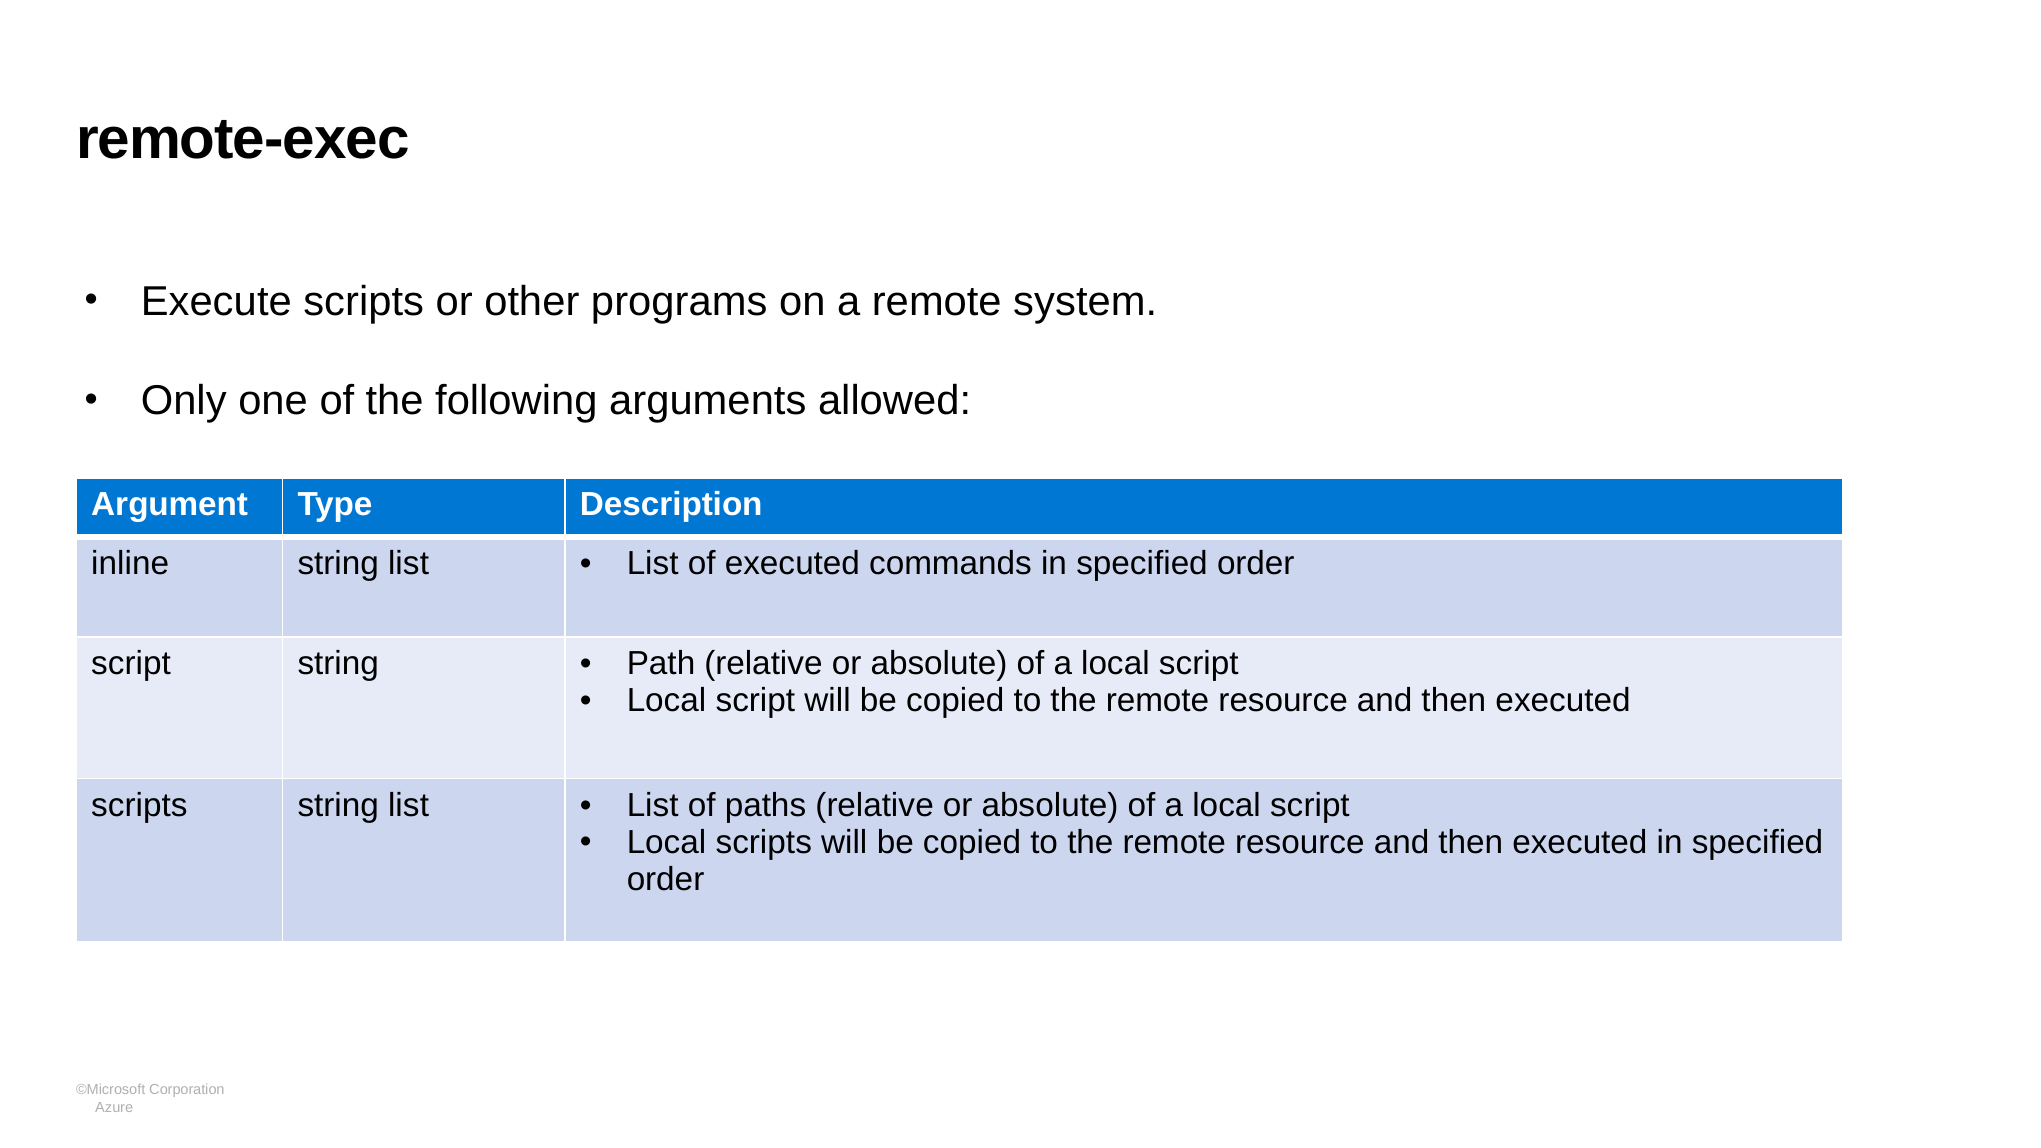

# remote-exec
Execute scripts or other programs on a remote system.

Only one of the following arguments allowed:
| Argument | Type | Description |
| --- | --- | --- |
| inline | string list | List of executed commands in specified order |
| script | string | Path (relative or absolute) of a local script Local script will be copied to the remote resource and then executed |
| scripts | string list | List of paths (relative or absolute) of a local script Local scripts will be copied to the remote resource and then executed in specified order |